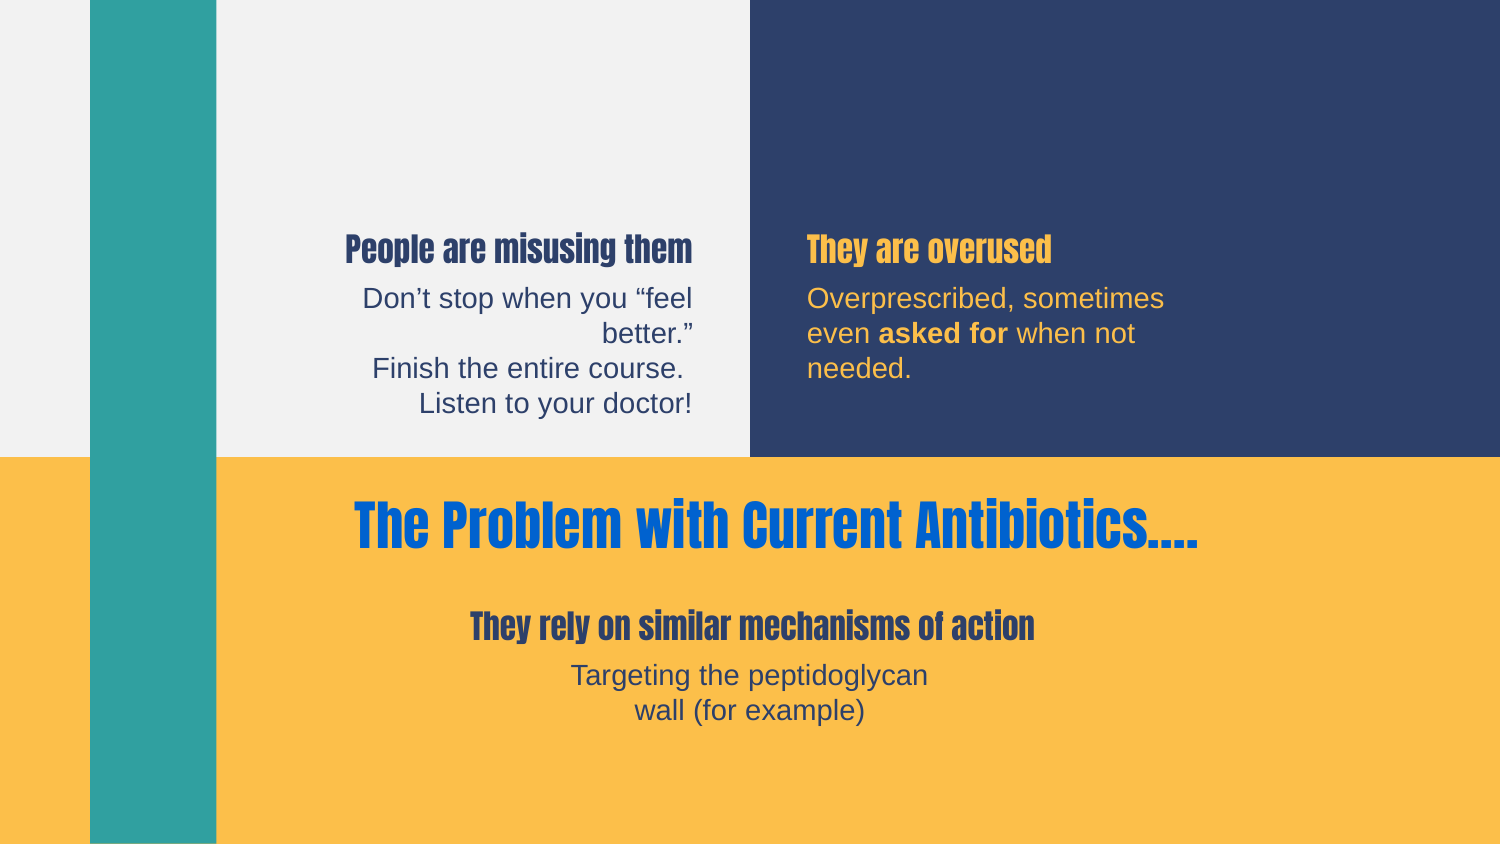

People are misusing them
# They are overused
Overprescribed, sometimes even asked for when not needed.
Don’t stop when you “feel better.”
Finish the entire course.
Listen to your doctor!
The Problem with Current Antibiotics….
They rely on similar mechanisms of action
Targeting the peptidoglycan wall (for example)